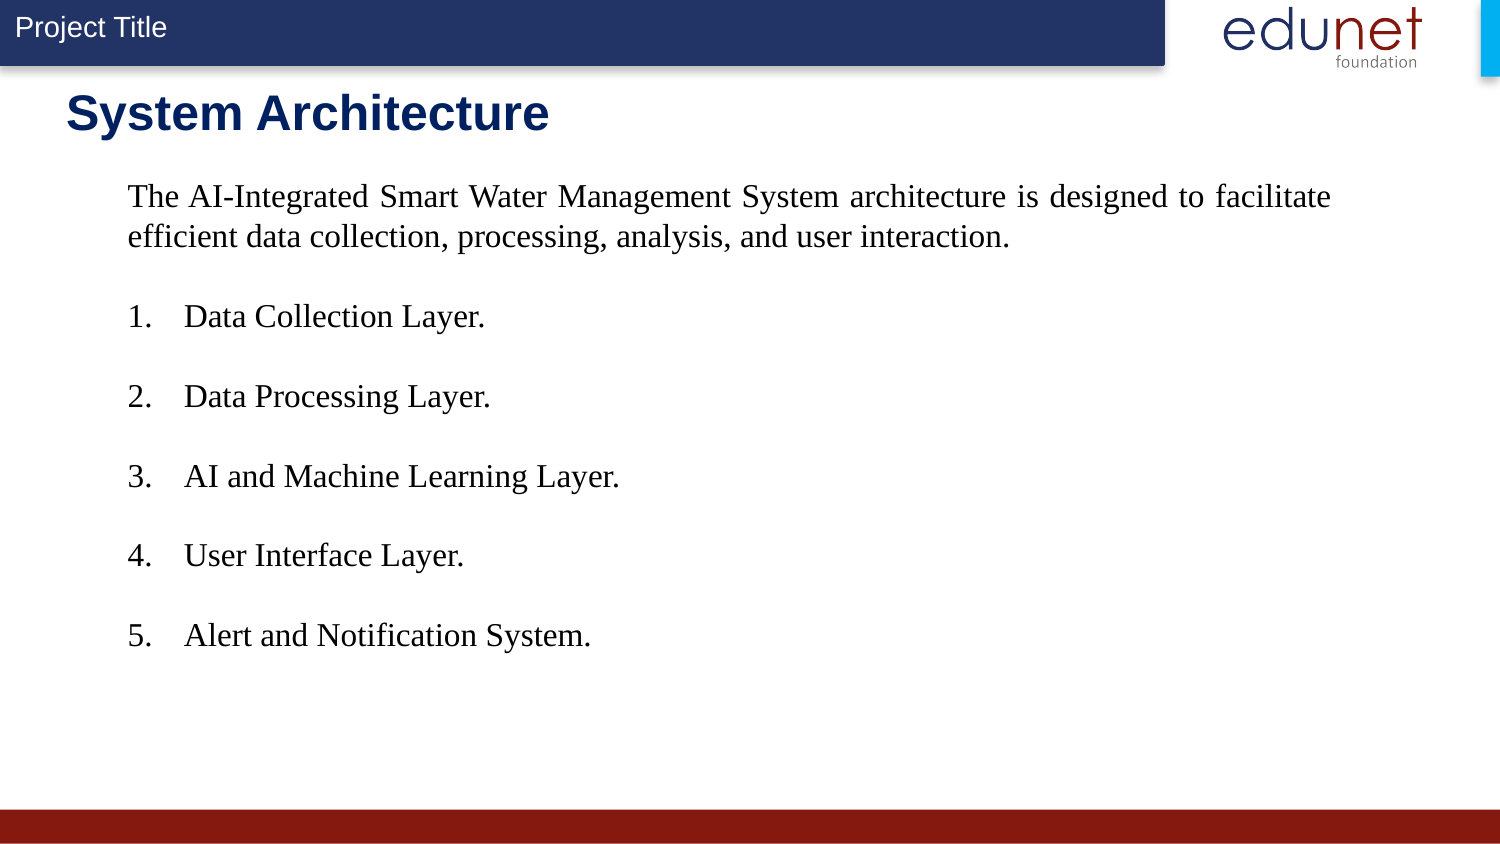

# System Architecture
The AI-Integrated Smart Water Management System architecture is designed to facilitate efficient data collection, processing, analysis, and user interaction.

Data Collection Layer.

Data Processing Layer.

3.    AI and Machine Learning Layer.

User Interface Layer.

Alert and Notification System.